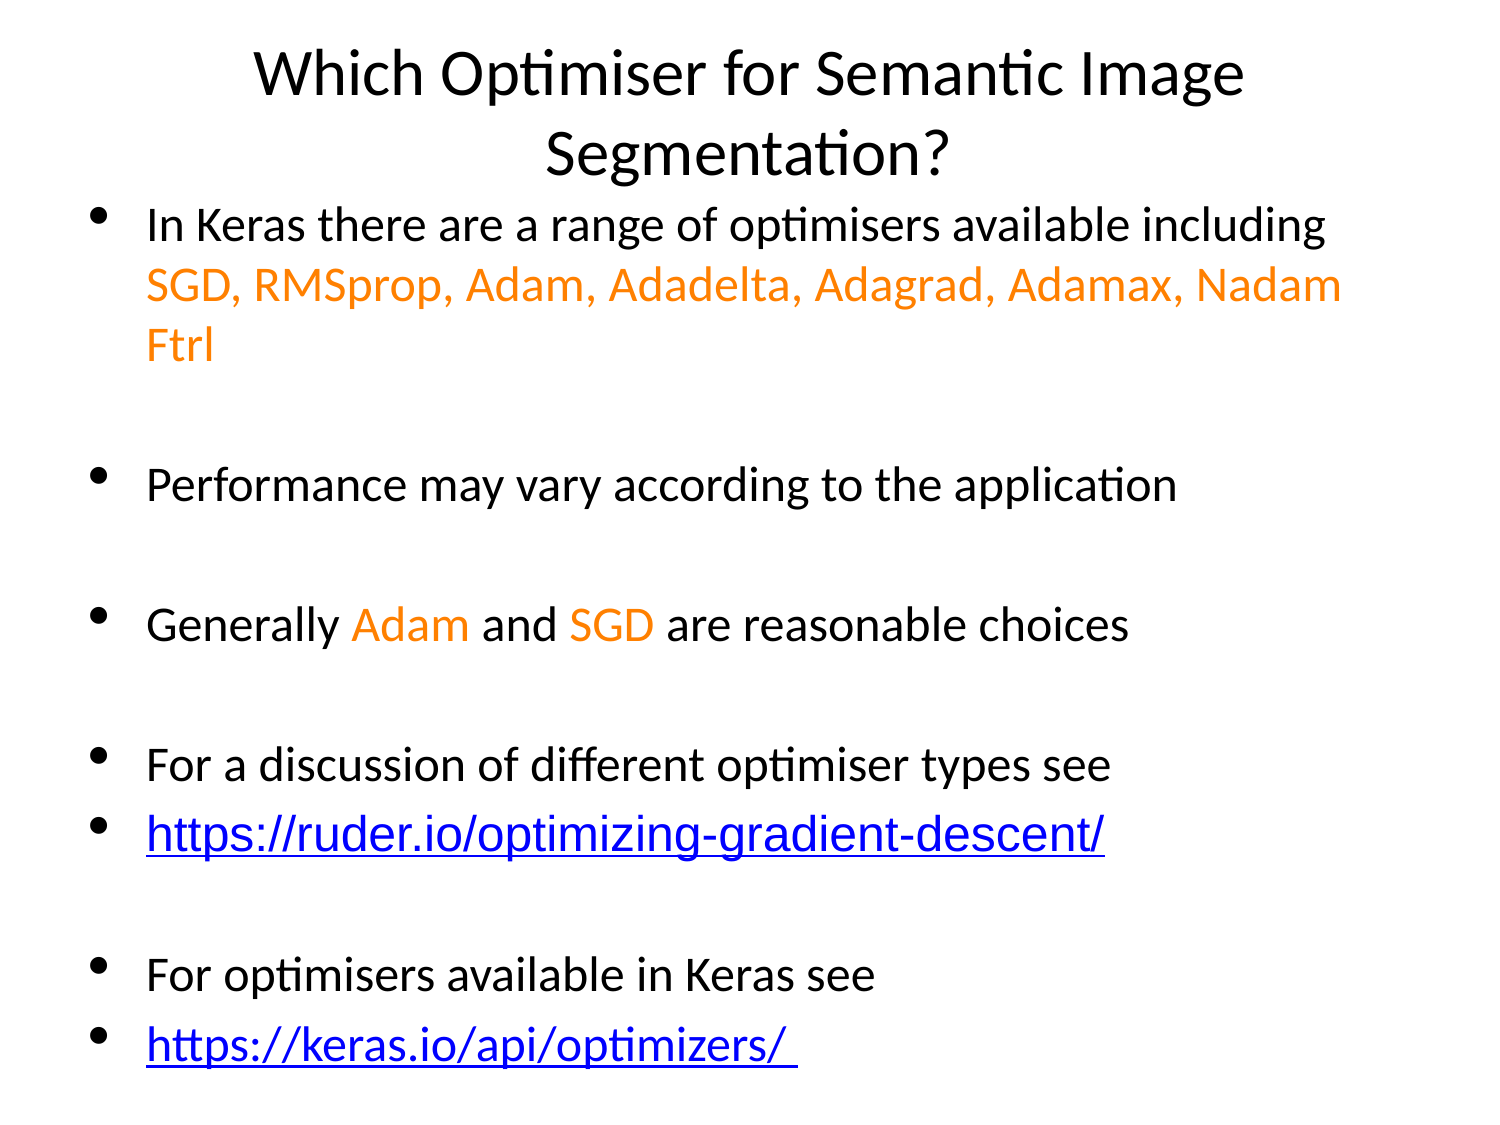

Which Optimiser for Semantic Image Segmentation?
In Keras there are a range of optimisers available including SGD, RMSprop, Adam, Adadelta, Adagrad, Adamax, Nadam Ftrl

Performance may vary according to the application

Generally Adam and SGD are reasonable choices

For a discussion of different optimiser types see
https://ruder.io/optimizing-gradient-descent/

For optimisers available in Keras see
https://keras.io/api/optimizers/